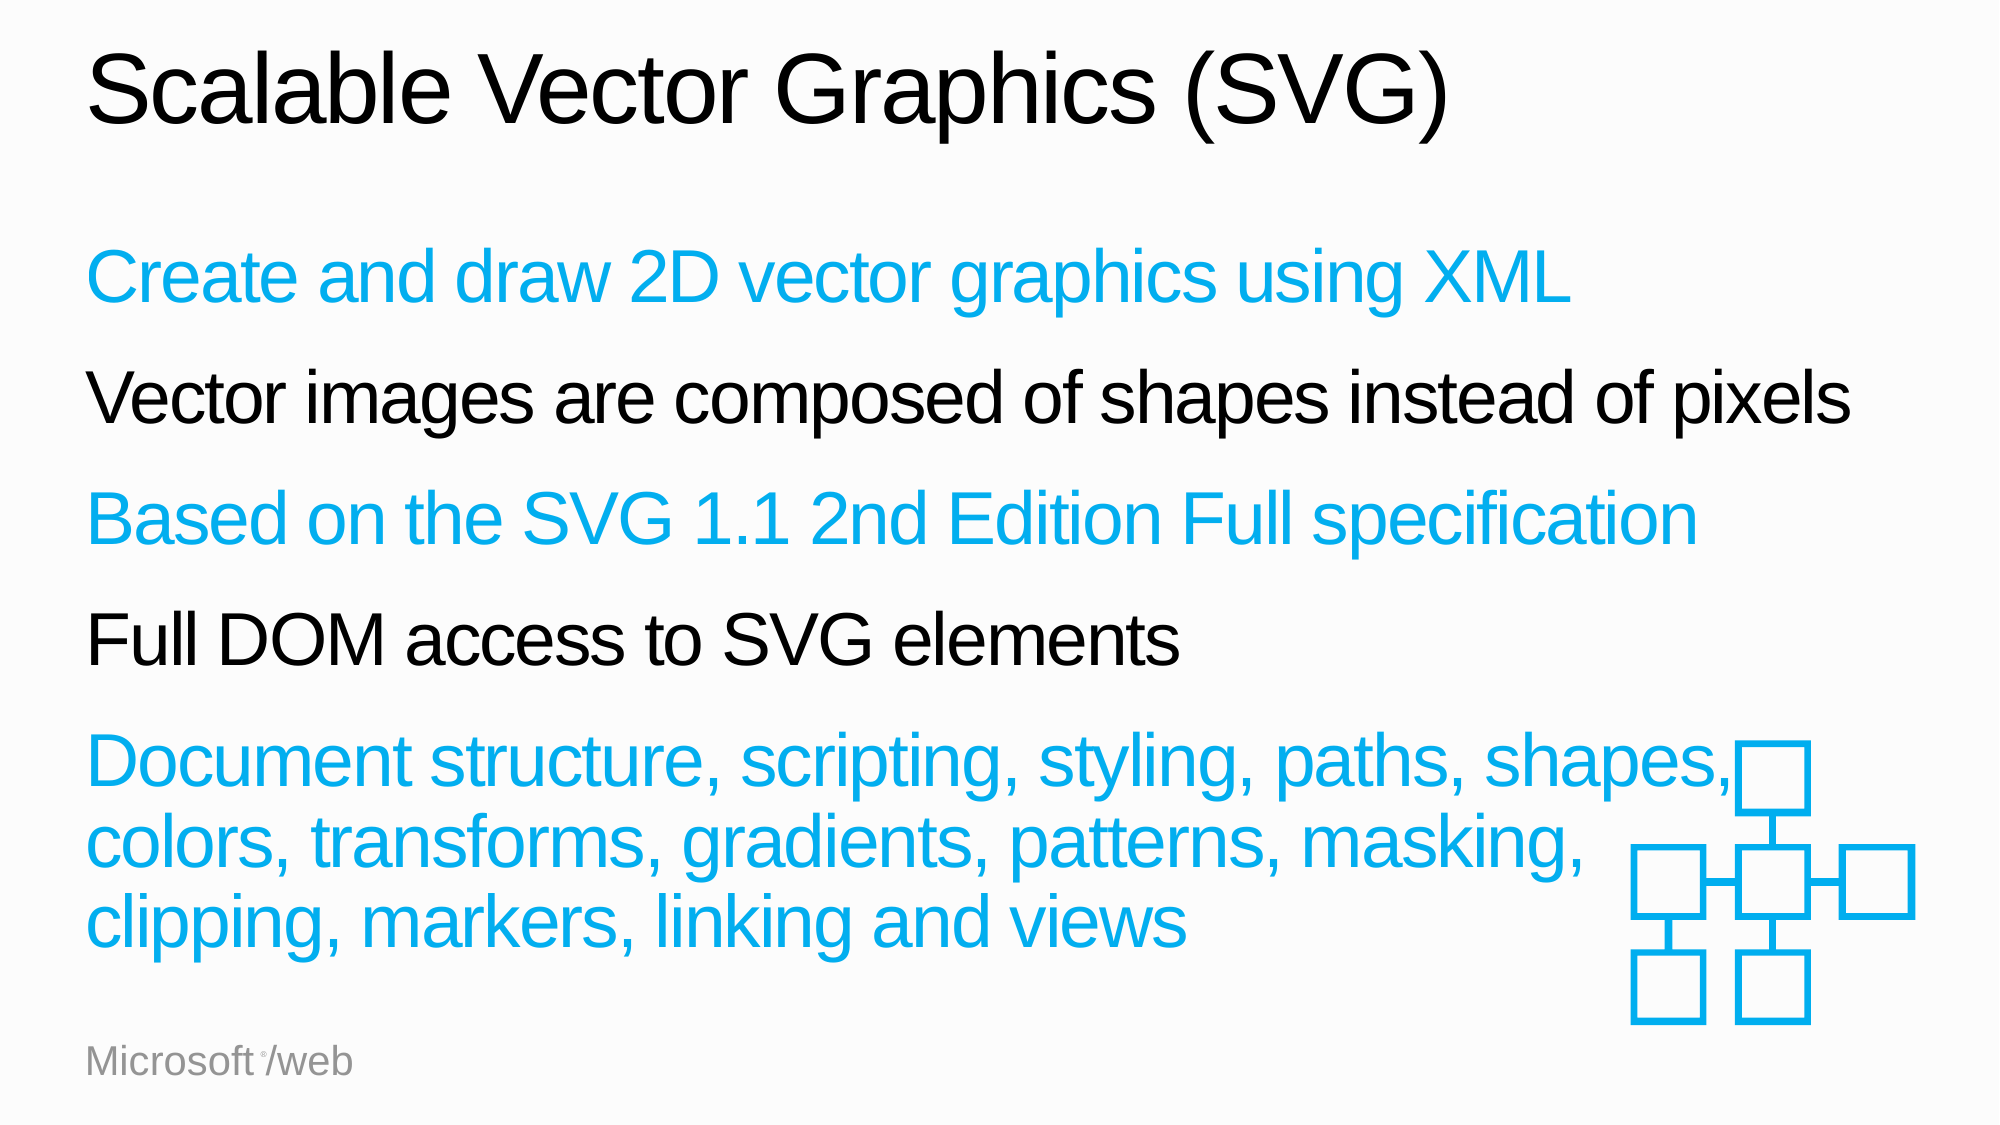

# Scalable Vector Graphics (SVG)
Create and draw 2D vector graphics using XML
Vector images are composed of shapes instead of pixels
Based on the SVG 1.1 2nd Edition Full specification
Full DOM access to SVG elements
Document structure, scripting, styling, paths, shapes,
colors, transforms, gradients, patterns, masking,
clipping, markers, linking and views